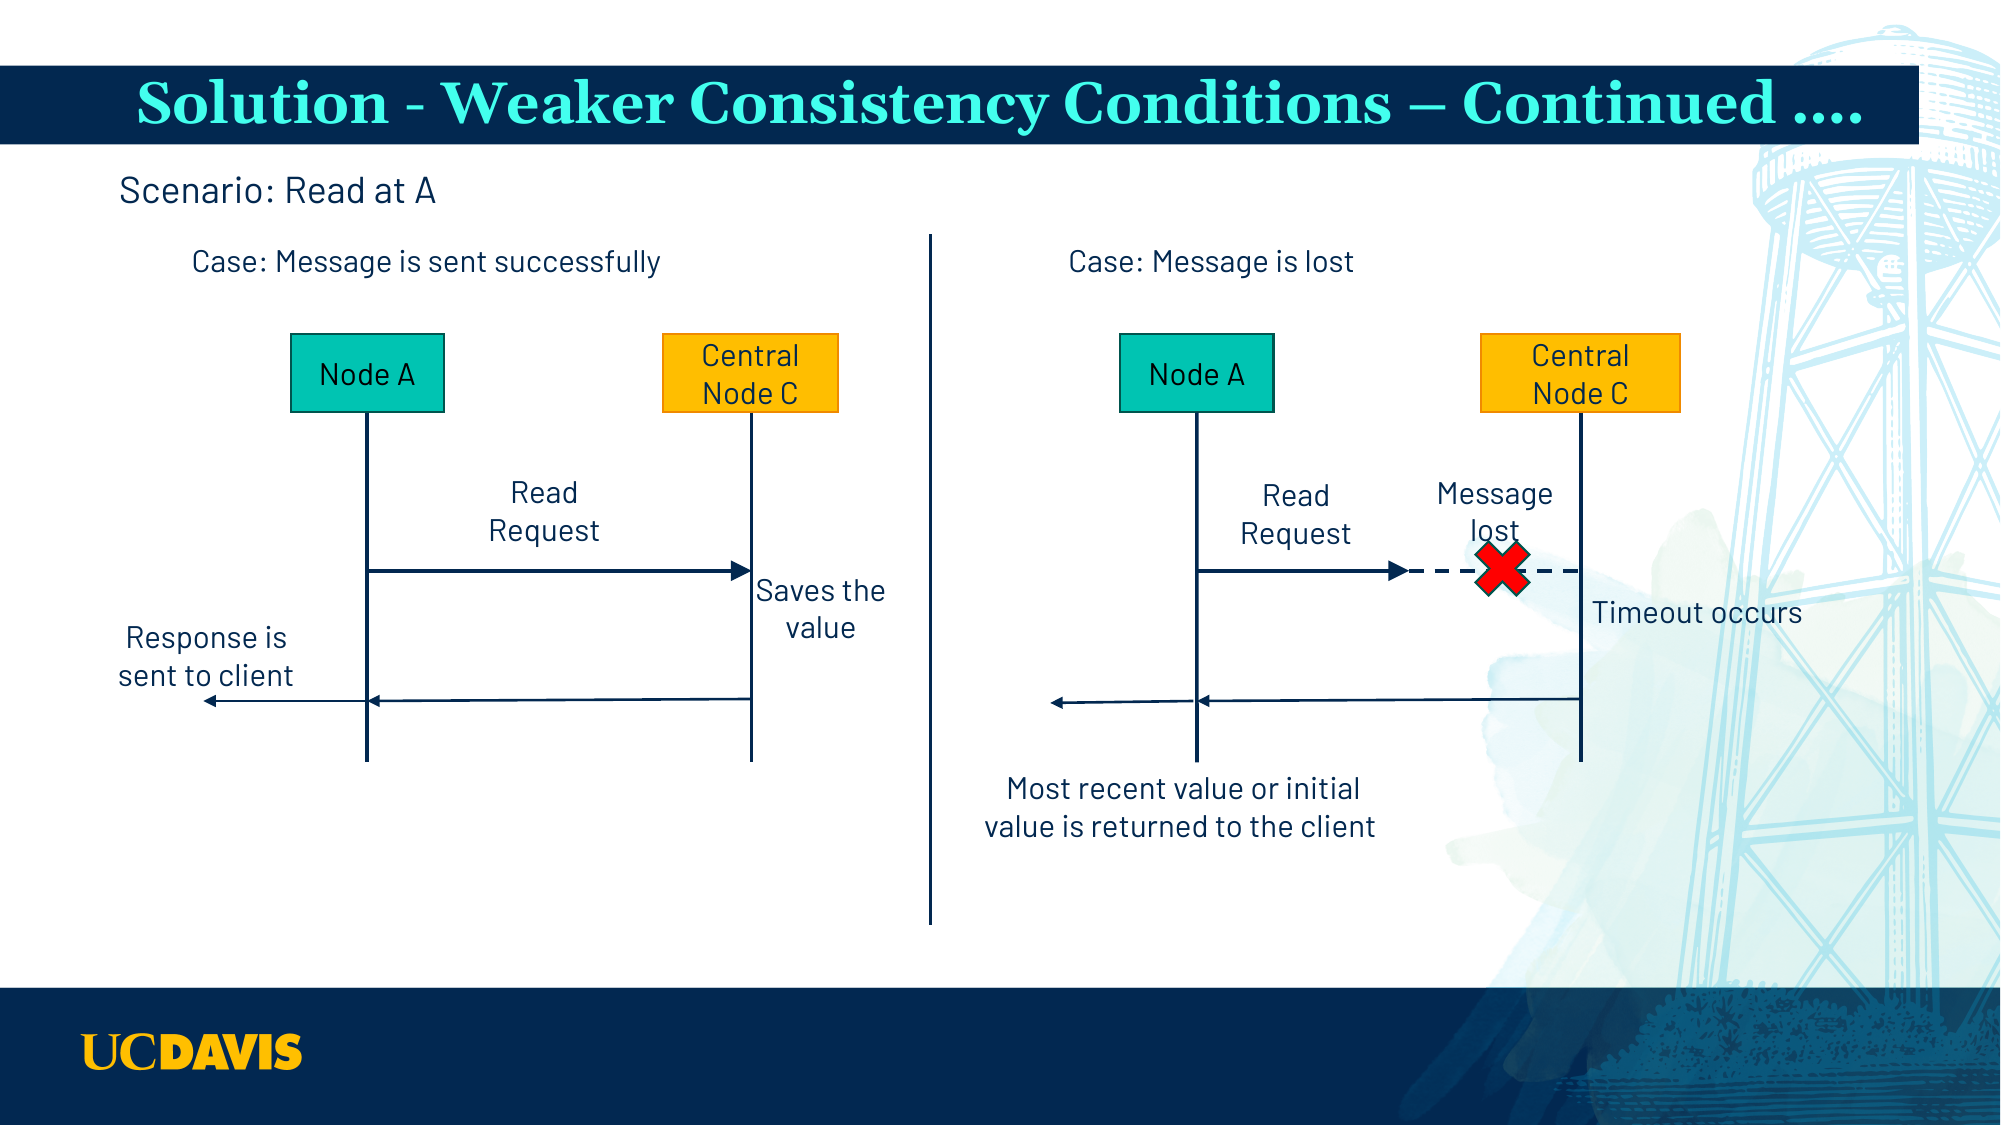

# Solution - Weaker Consistency Conditions – Continued ….
Scenario: Read at A
Case: Message is lost
Case: Message is sent successfully
Node A
Central Node C
Node A
Central Node C
Read Request
Message lost
Read Request

Saves the value
Timeout occurs
Response is sent to client
Most recent value or initial value is returned to the client